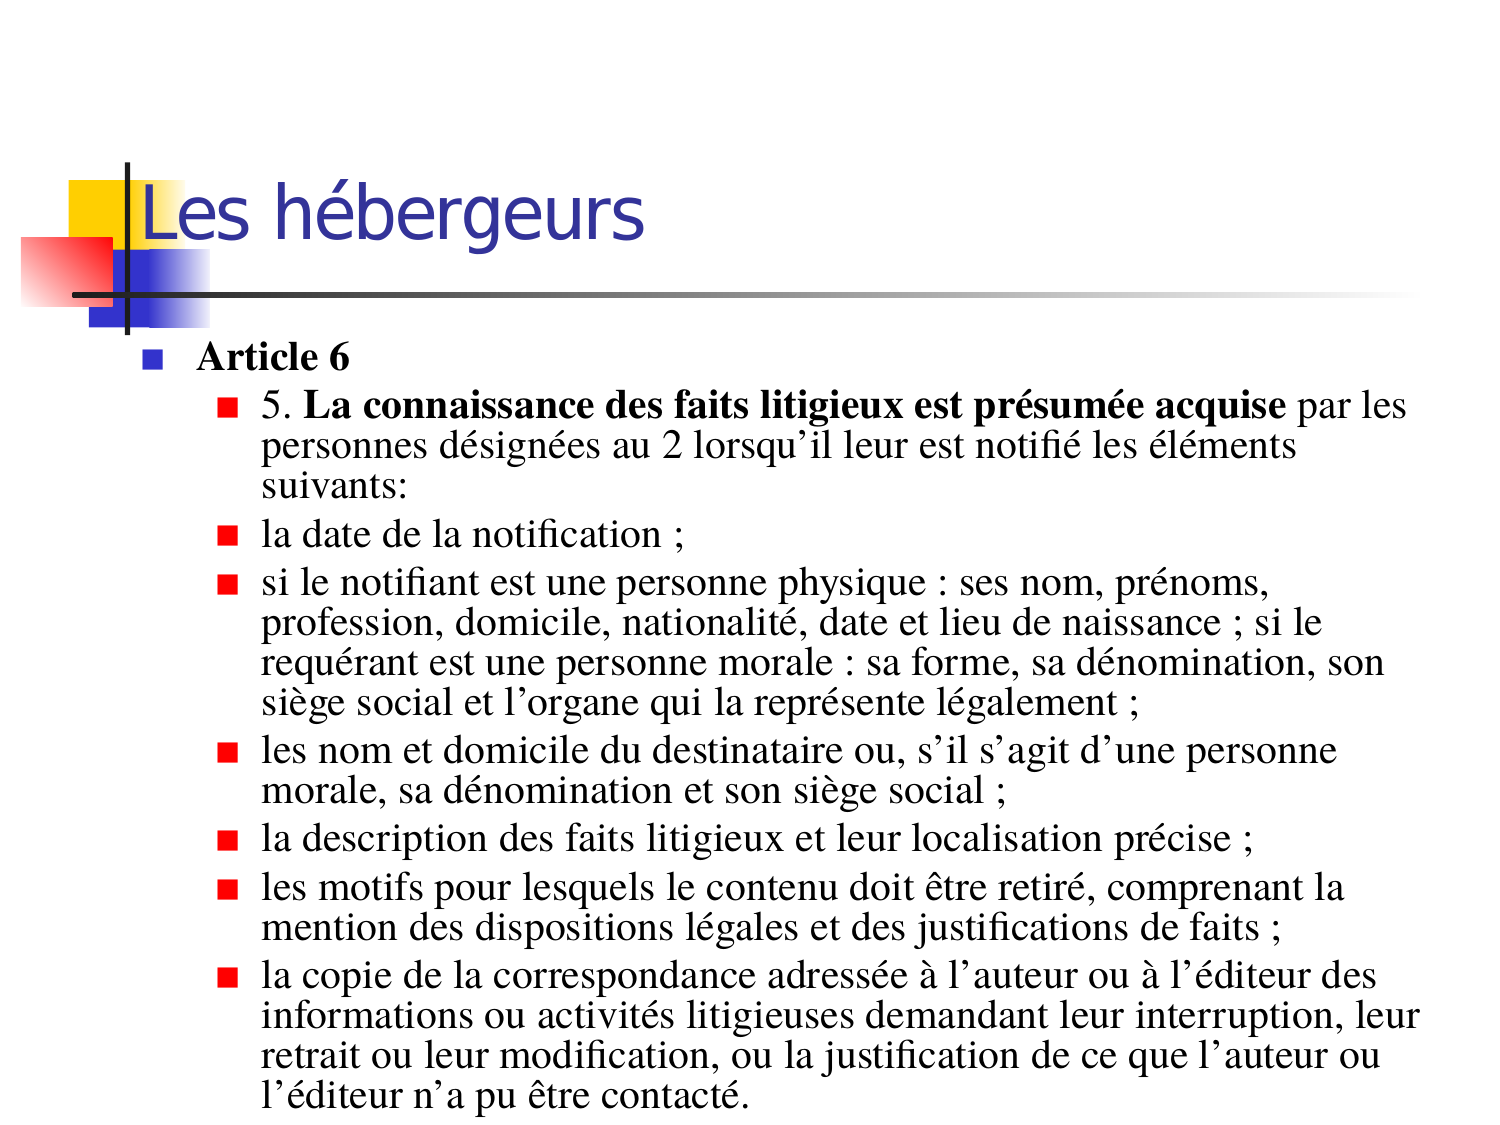

# Les hébergeurs
Article 6
5. La connaissance des faits litigieux est présumée acquise par les personnes désignées au 2 lorsqu’il leur est notifié les éléments suivants:
la date de la notification ;
si le notifiant est une personne physique : ses nom, prénoms, profession, domicile, nationalité, date et lieu de naissance ; si le requérant est une personne morale : sa forme, sa dénomination, son siège social et l’organe qui la représente légalement ;
les nom et domicile du destinataire ou, s’il s’agit d’une personne morale, sa dénomination et son siège social ;
la description des faits litigieux et leur localisation précise ;
les motifs pour lesquels le contenu doit être retiré, comprenant la mention des dispositions légales et des justifications de faits ;
la copie de la correspondance adressée à l’auteur ou à l’éditeur des informations ou activités litigieuses demandant leur interruption, leur retrait ou leur modification, ou la justification de ce que l’auteur ou l’éditeur n’a pu être contacté.